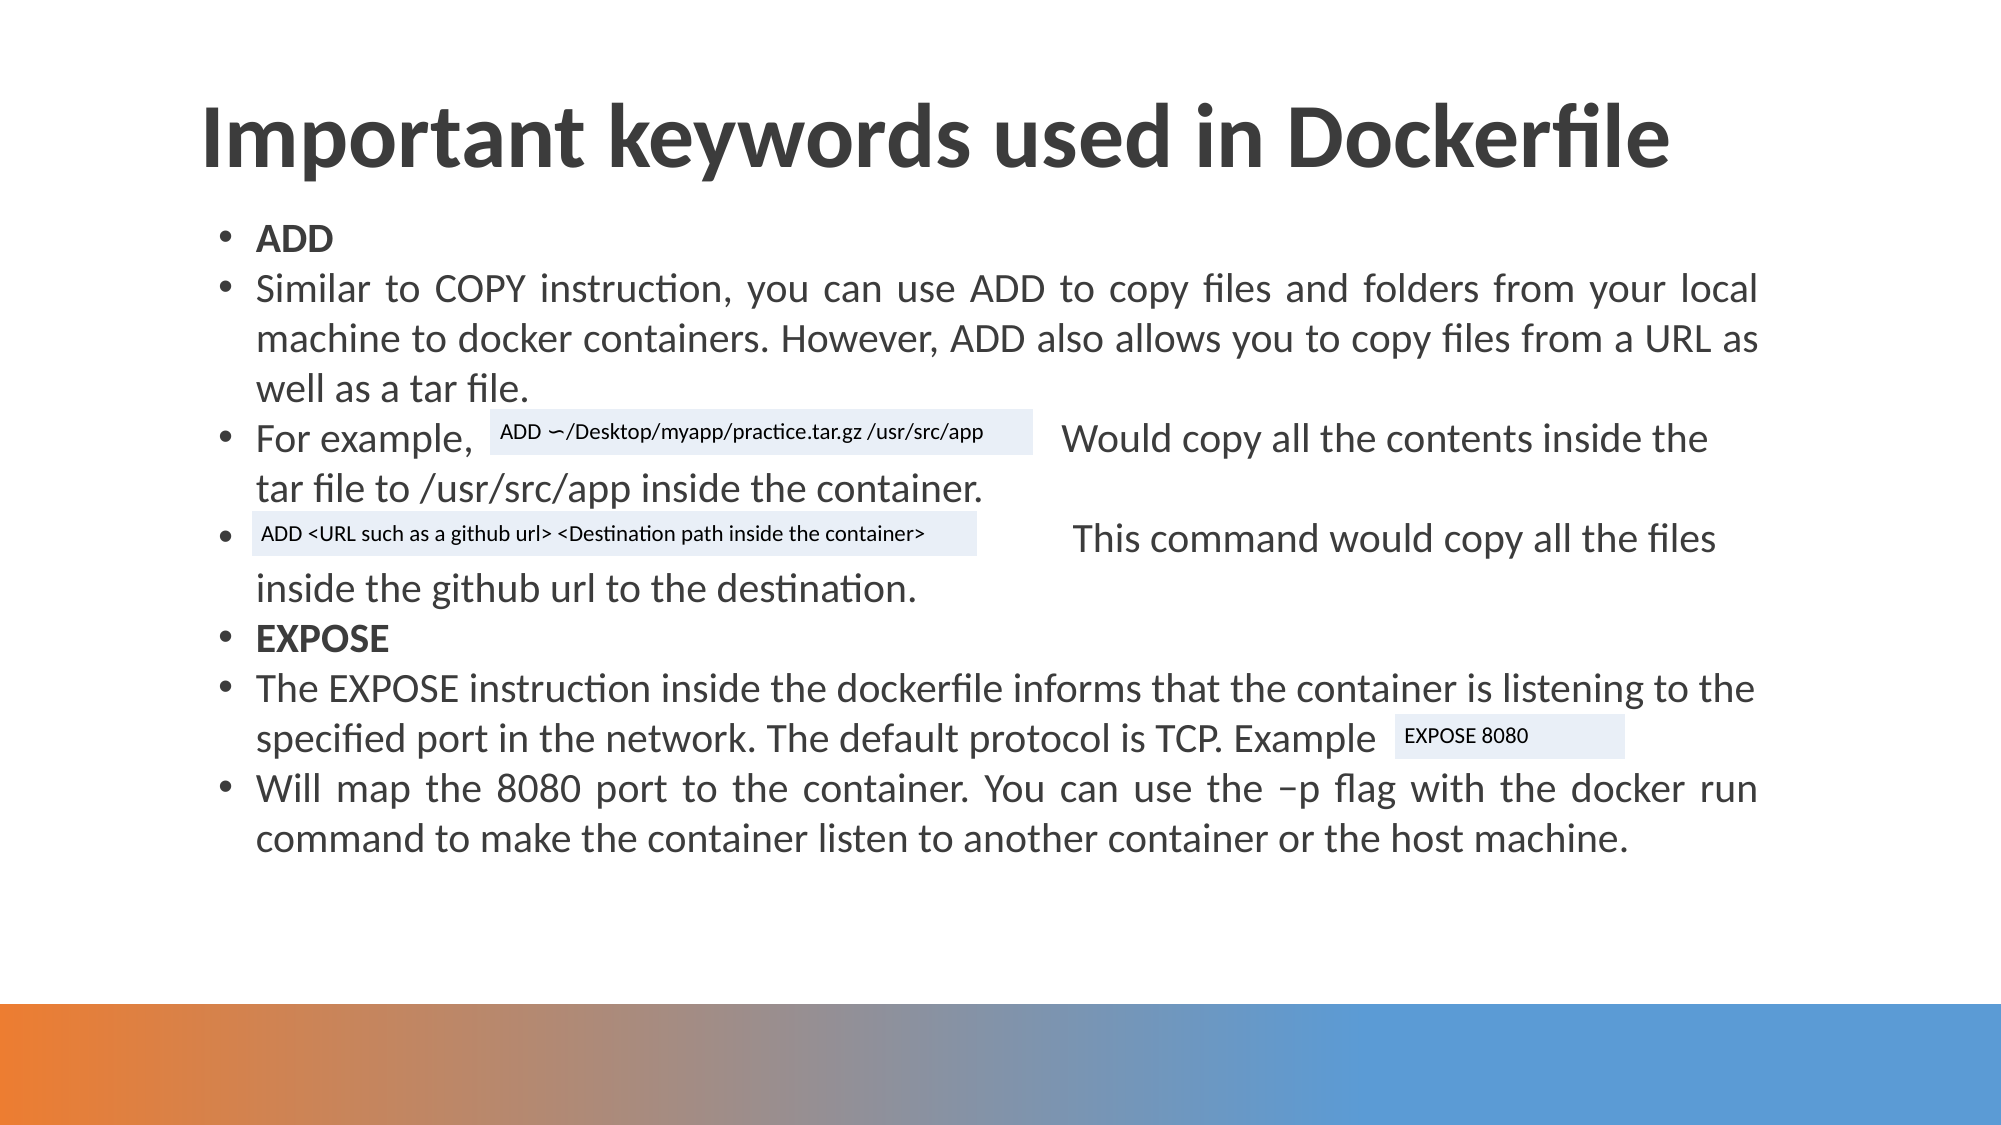

Important keywords used in Dockerfile
ADD
Similar to COPY instruction, you can use ADD to copy files and folders from your local machine to docker containers. However, ADD also allows you to copy files from a URL as well as a tar file.
For example,                                                              Would copy all the contents inside the tar file to /usr/src/app inside the container.
                                                                                      This command would copy all the files inside the github url to the destination.
EXPOSE
The EXPOSE instruction inside the dockerfile informs that the container is listening to the specified port in the network. The default protocol is TCP. Example
Will map the 8080 port to the container. You can use the −p flag with the docker run command to make the container listen to another container or the host machine.

| ADD ∽/Desktop/myapp/practice.tar.gz /usr/src/app |
| --- |
| ADD <URL such as a github url> <Destination path inside the container> |
| --- |
| EXPOSE 8080 |
| --- |